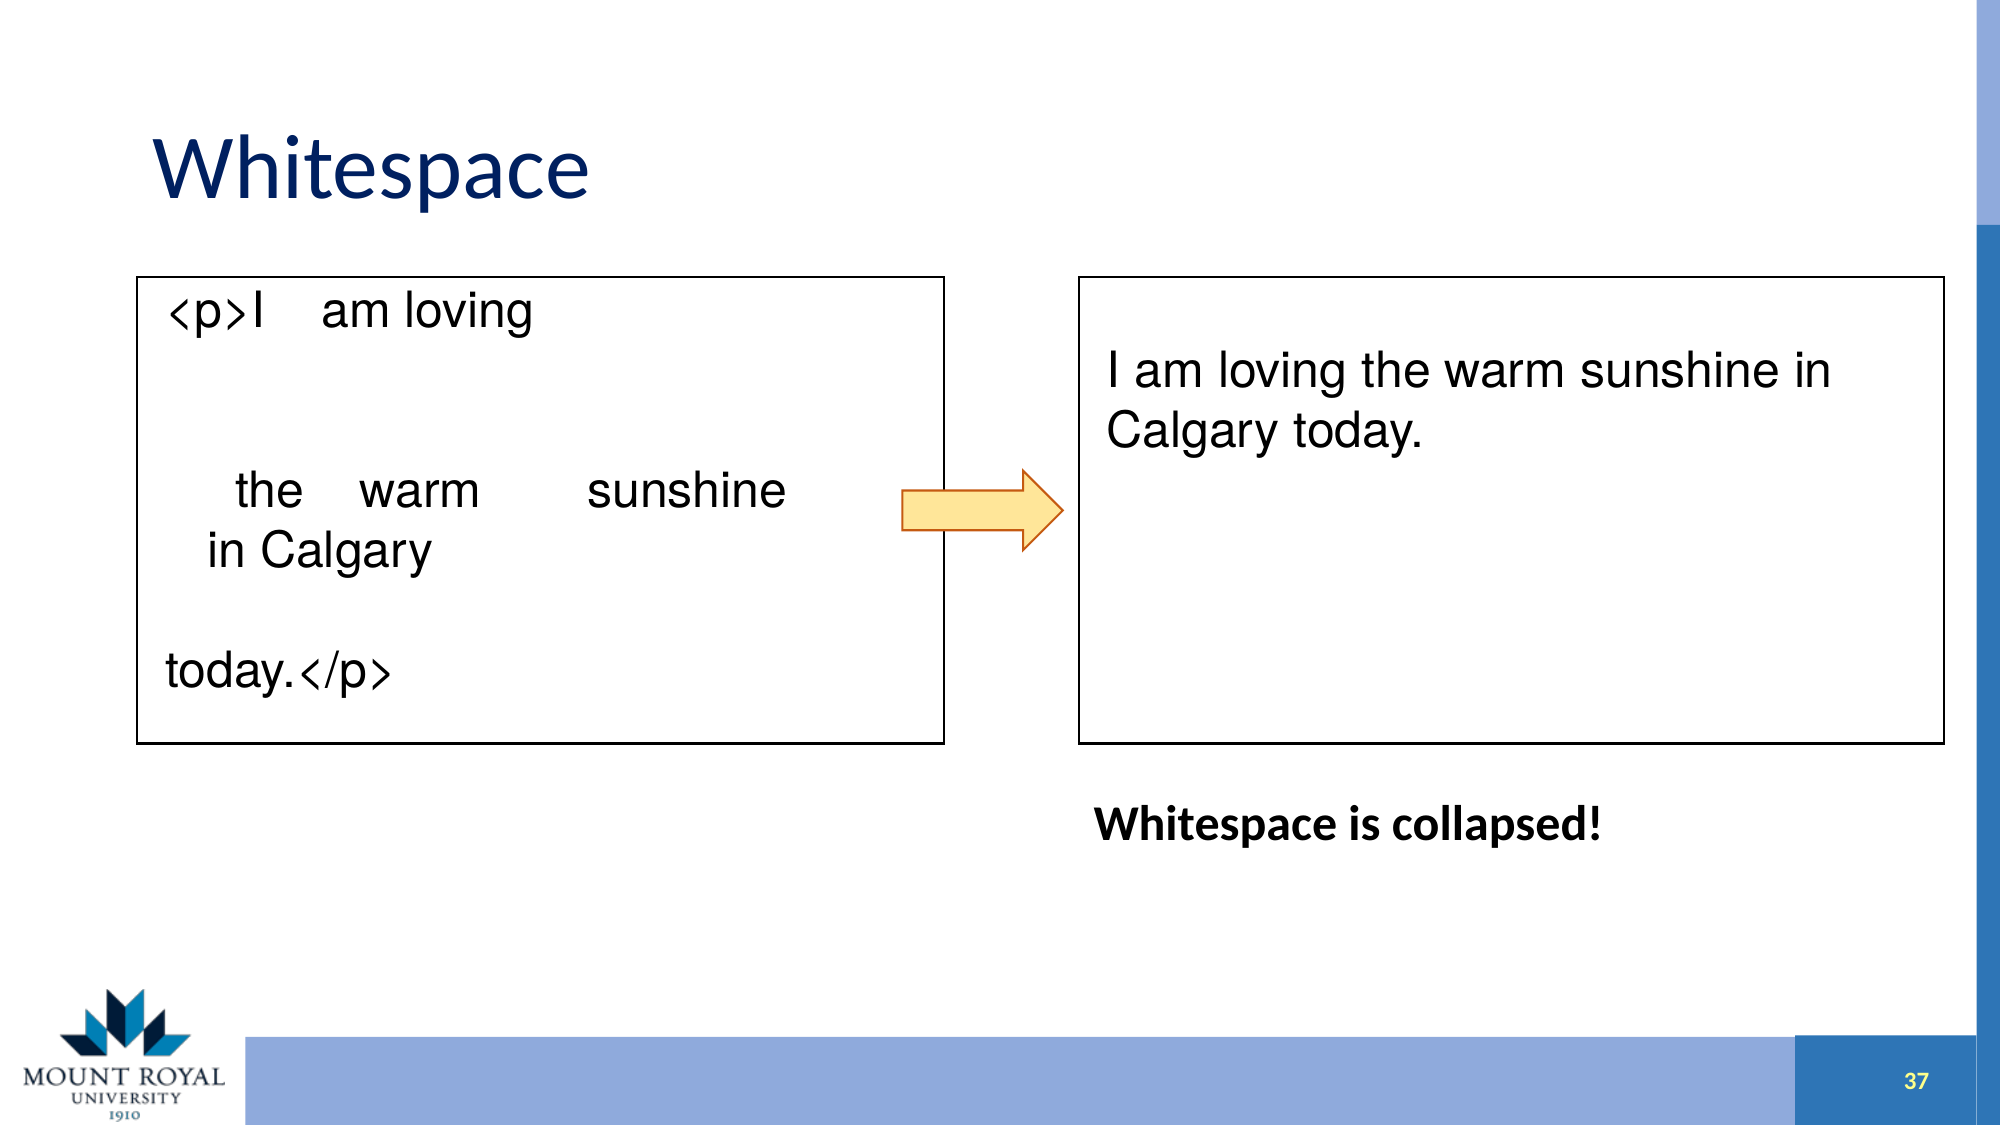

# Whitespace
  <p>I    am loving
       the    warm	sunshine
     in Calgary
  today.</p>

  I am loving the warm sunshine in
  Calgary today.

Whitespace is collapsed!
37